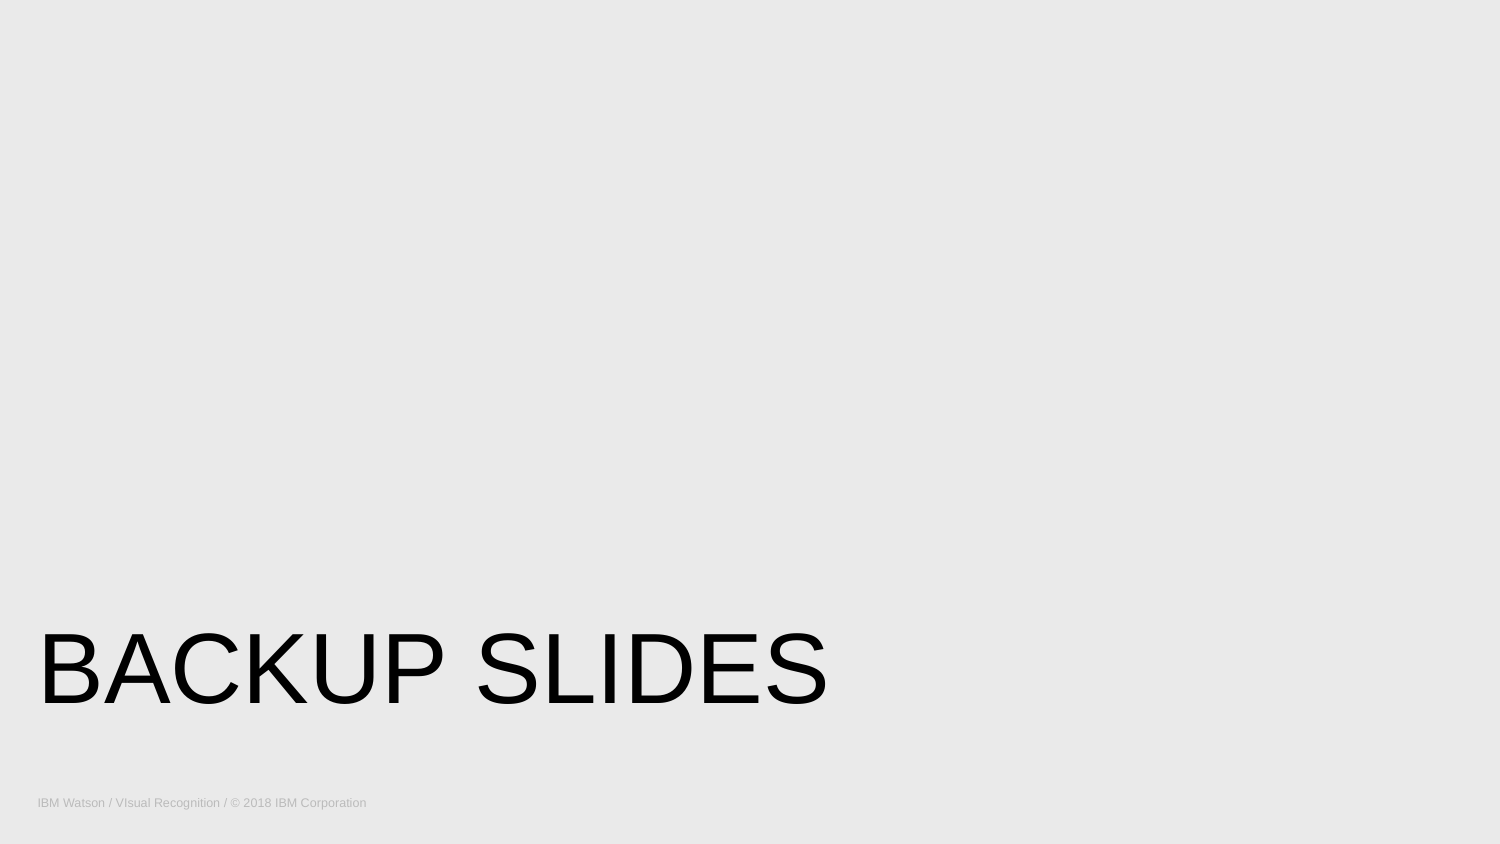

# BACKUP SLIDES
IBM Watson / VIsual Recognition / © 2018 IBM Corporation